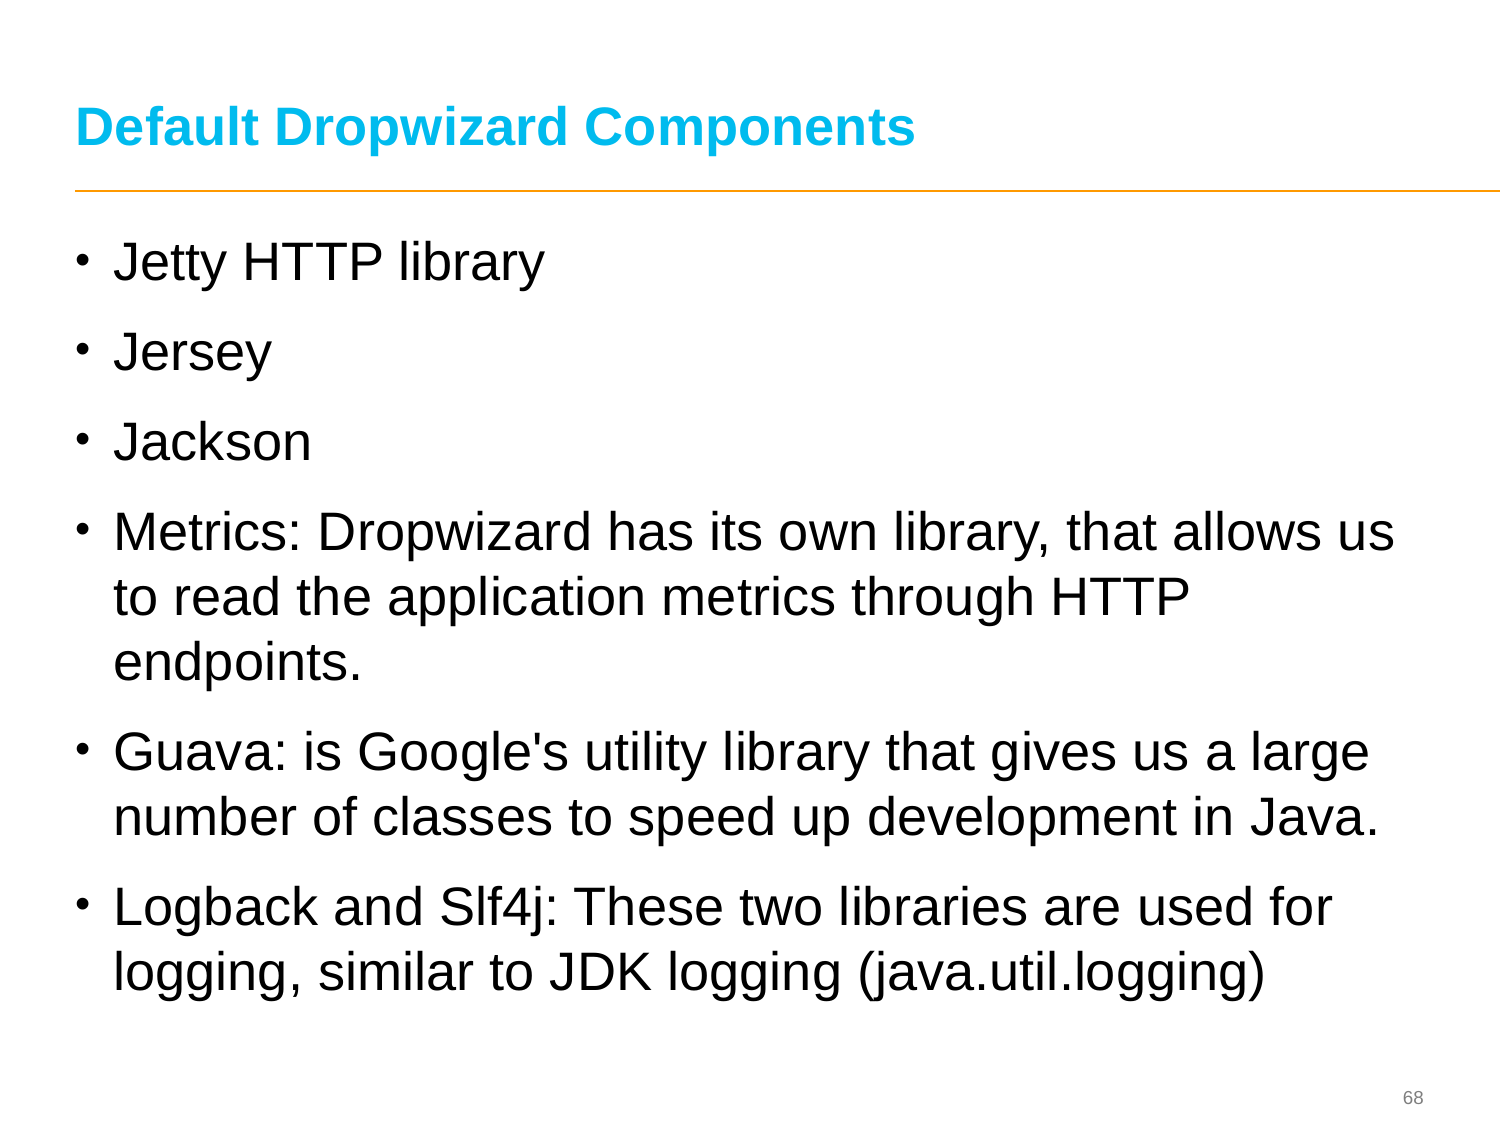

# Default Dropwizard Components
Jetty HTTP library
Jersey
Jackson
Metrics: Dropwizard has its own library, that allows us to read the application metrics through HTTP endpoints.
Guava: is Google's utility library that gives us a large number of classes to speed up development in Java.
Logback and Slf4j: These two libraries are used for logging, similar to JDK logging (java.util.logging)